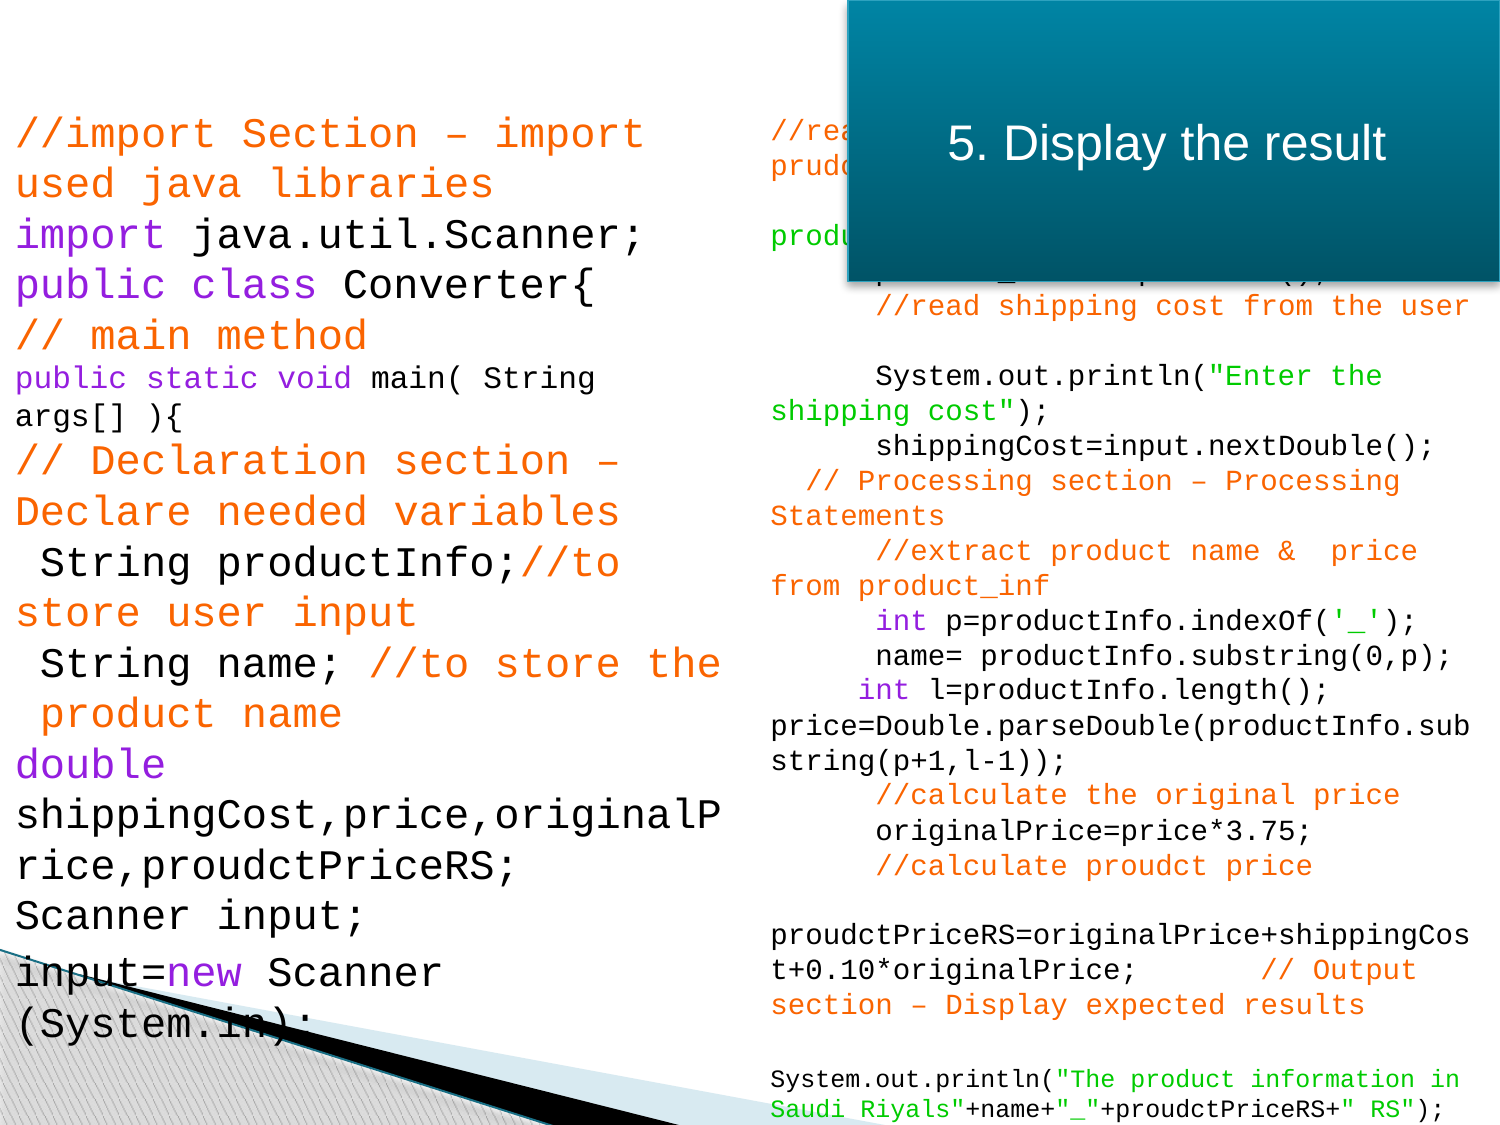

5. Display the result
//import Section – import used java libraries
import java.util.Scanner;
public class Converter{
// main method
public static void main( String args[] ){
// Declaration section – Declare needed variables
 String productInfo;//to store user input
 String name; //to store the  product name
double shippingCost,price,originalPrice,proudctPriceRS;
Scanner input;
input=new Scanner (System.in);

//read proudct name & price in form prudctname_price$
      System.out.println("Enter the product information");
      product_info=input.next();
      //read shipping cost from the user
      System.out.println("Enter the shipping cost");
      shippingCost=input.nextDouble();
  // Processing section – Processing Statements
      //extract product name &  price from product_inf
      int p=productInfo.indexOf('_');
      name= productInfo.substring(0,p);
     int l=productInfo.length();    price=Double.parseDouble(productInfo.substring(p+1,l-1));
      //calculate the original price
      originalPrice=price*3.75;
      //calculate proudct price
 proudctPriceRS=originalPrice+shippingCost+0.10*originalPrice;       // Output section – Display expected results
System.out.println("The product information in Saudi Riyals"+name+"_"+proudctPriceRS+" RS");
      } // end main
   } // end class